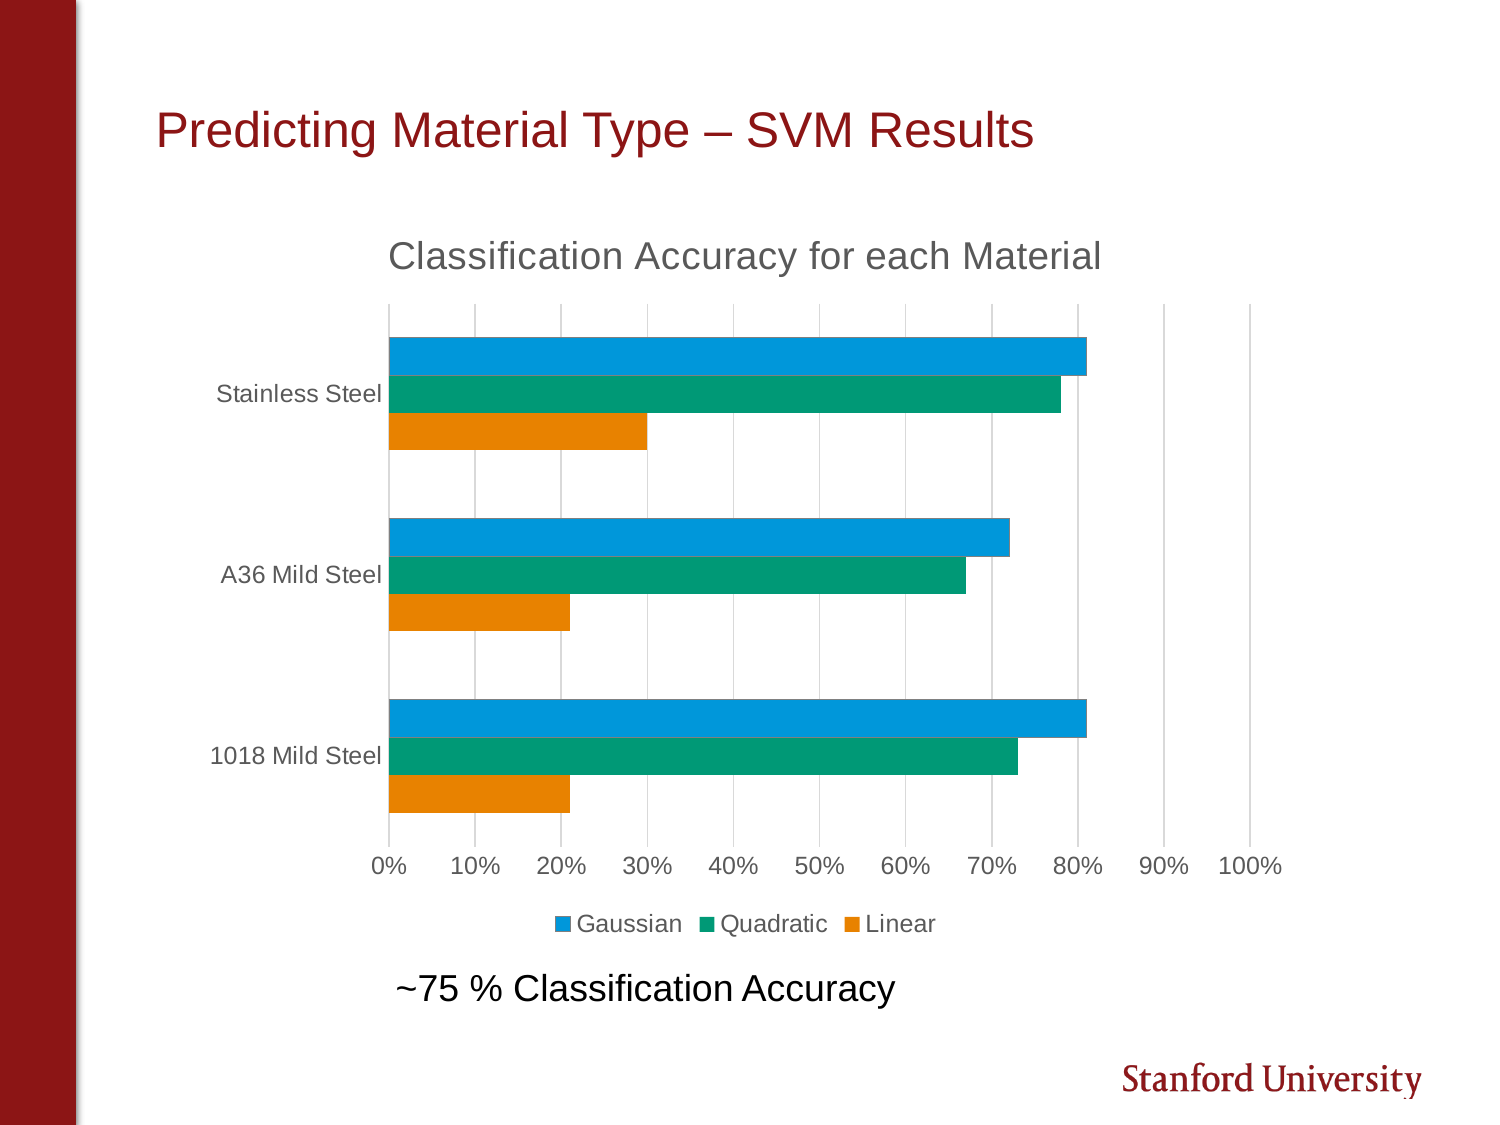

# Predicting Material Type – SVM Results

### Chart: Classification Accuracy for each Material

| Category | Linear | Quadratic | Gaussian |
|---|---|---|---|
| 1018 Mild Steel | 0.21 | 0.73 | 0.81 |
| A36 Mild Steel | 0.21 | 0.67 | 0.72 |
| Stainless Steel | 0.3 | 0.78 | 0.81 |
~75 % Classification Accuracy